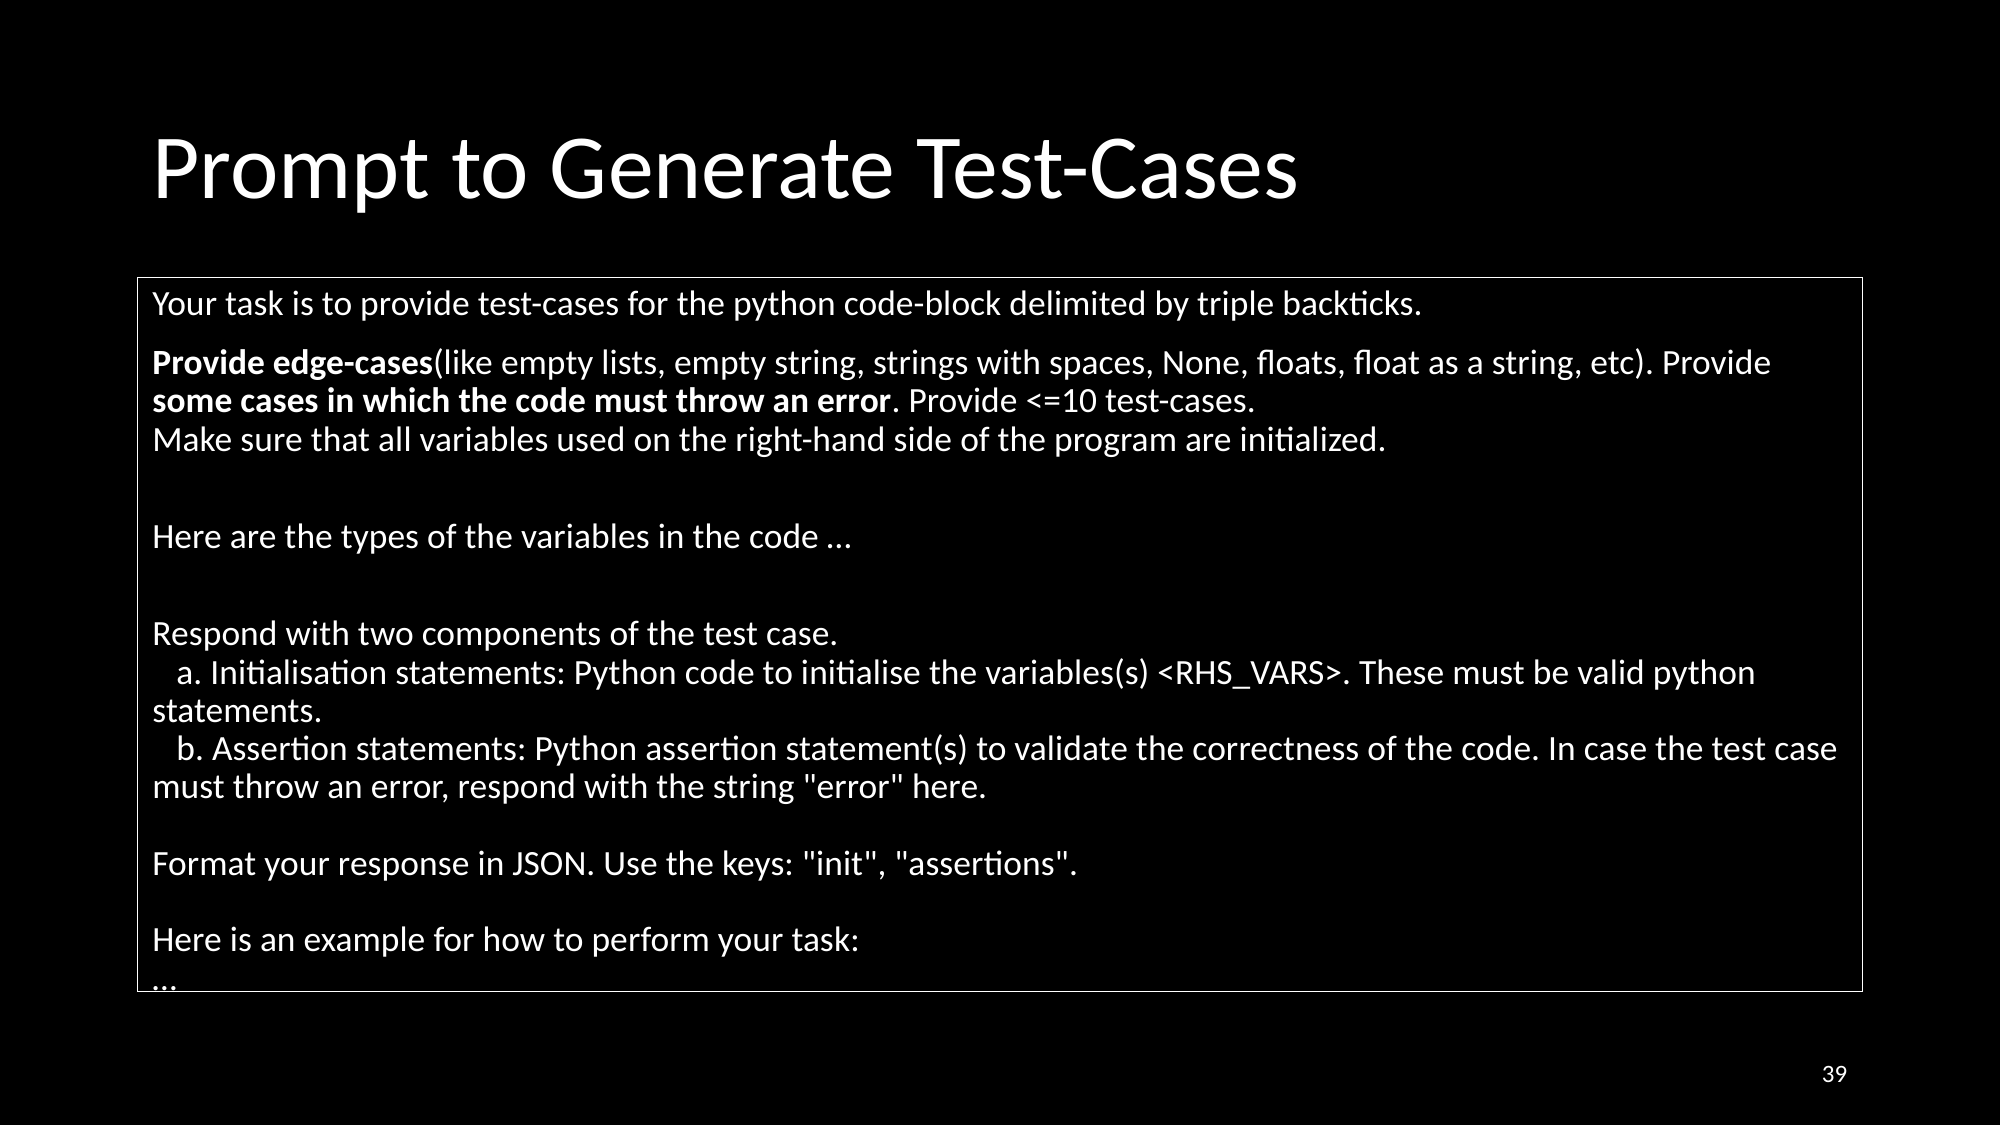

# Prompt to Generate Test-Cases
Your task is to provide test-cases for the python code-block delimited by triple backticks.
Provide edge-cases(like empty lists, empty string, strings with spaces, None, floats, float as a string, etc). Provide some cases in which the code must throw an error. Provide <=10 test-cases.
Make sure that all variables used on the right-hand side of the program are initialized.
Here are the types of the variables in the code …
Respond with two components of the test case.
   a. Initialisation statements: Python code to initialise the variables(s) <RHS_VARS>. These must be valid python statements.
   b. Assertion statements: Python assertion statement(s) to validate the correctness of the code. In case the test case must throw an error, respond with the string "error" here.
Format your response in JSON. Use the keys: "init", "assertions".
Here is an example for how to perform your task:
…
39